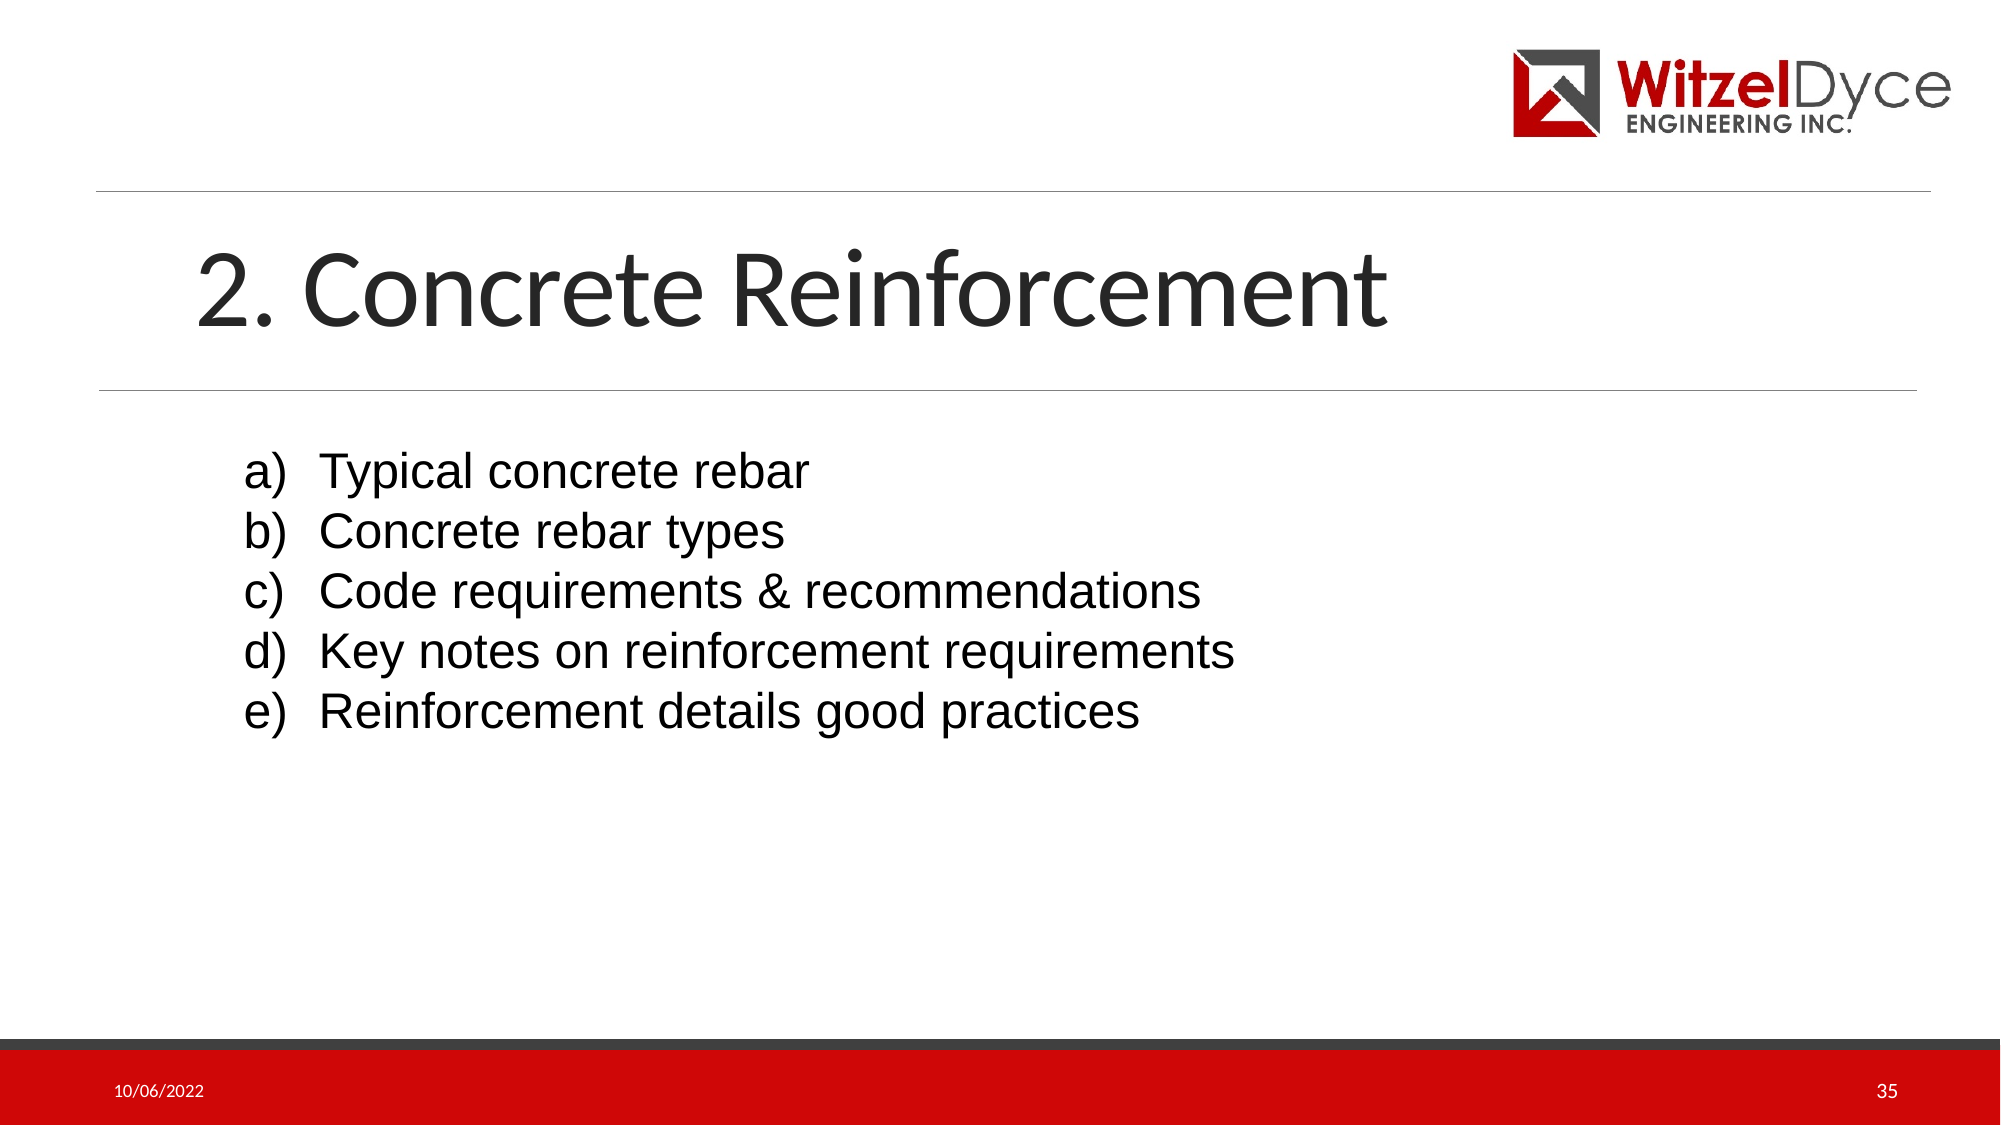

# 2. Concrete Reinforcement
Typical concrete rebar
Concrete rebar types
Code requirements & recommendations
Key notes on reinforcement requirements
Reinforcement details good practices